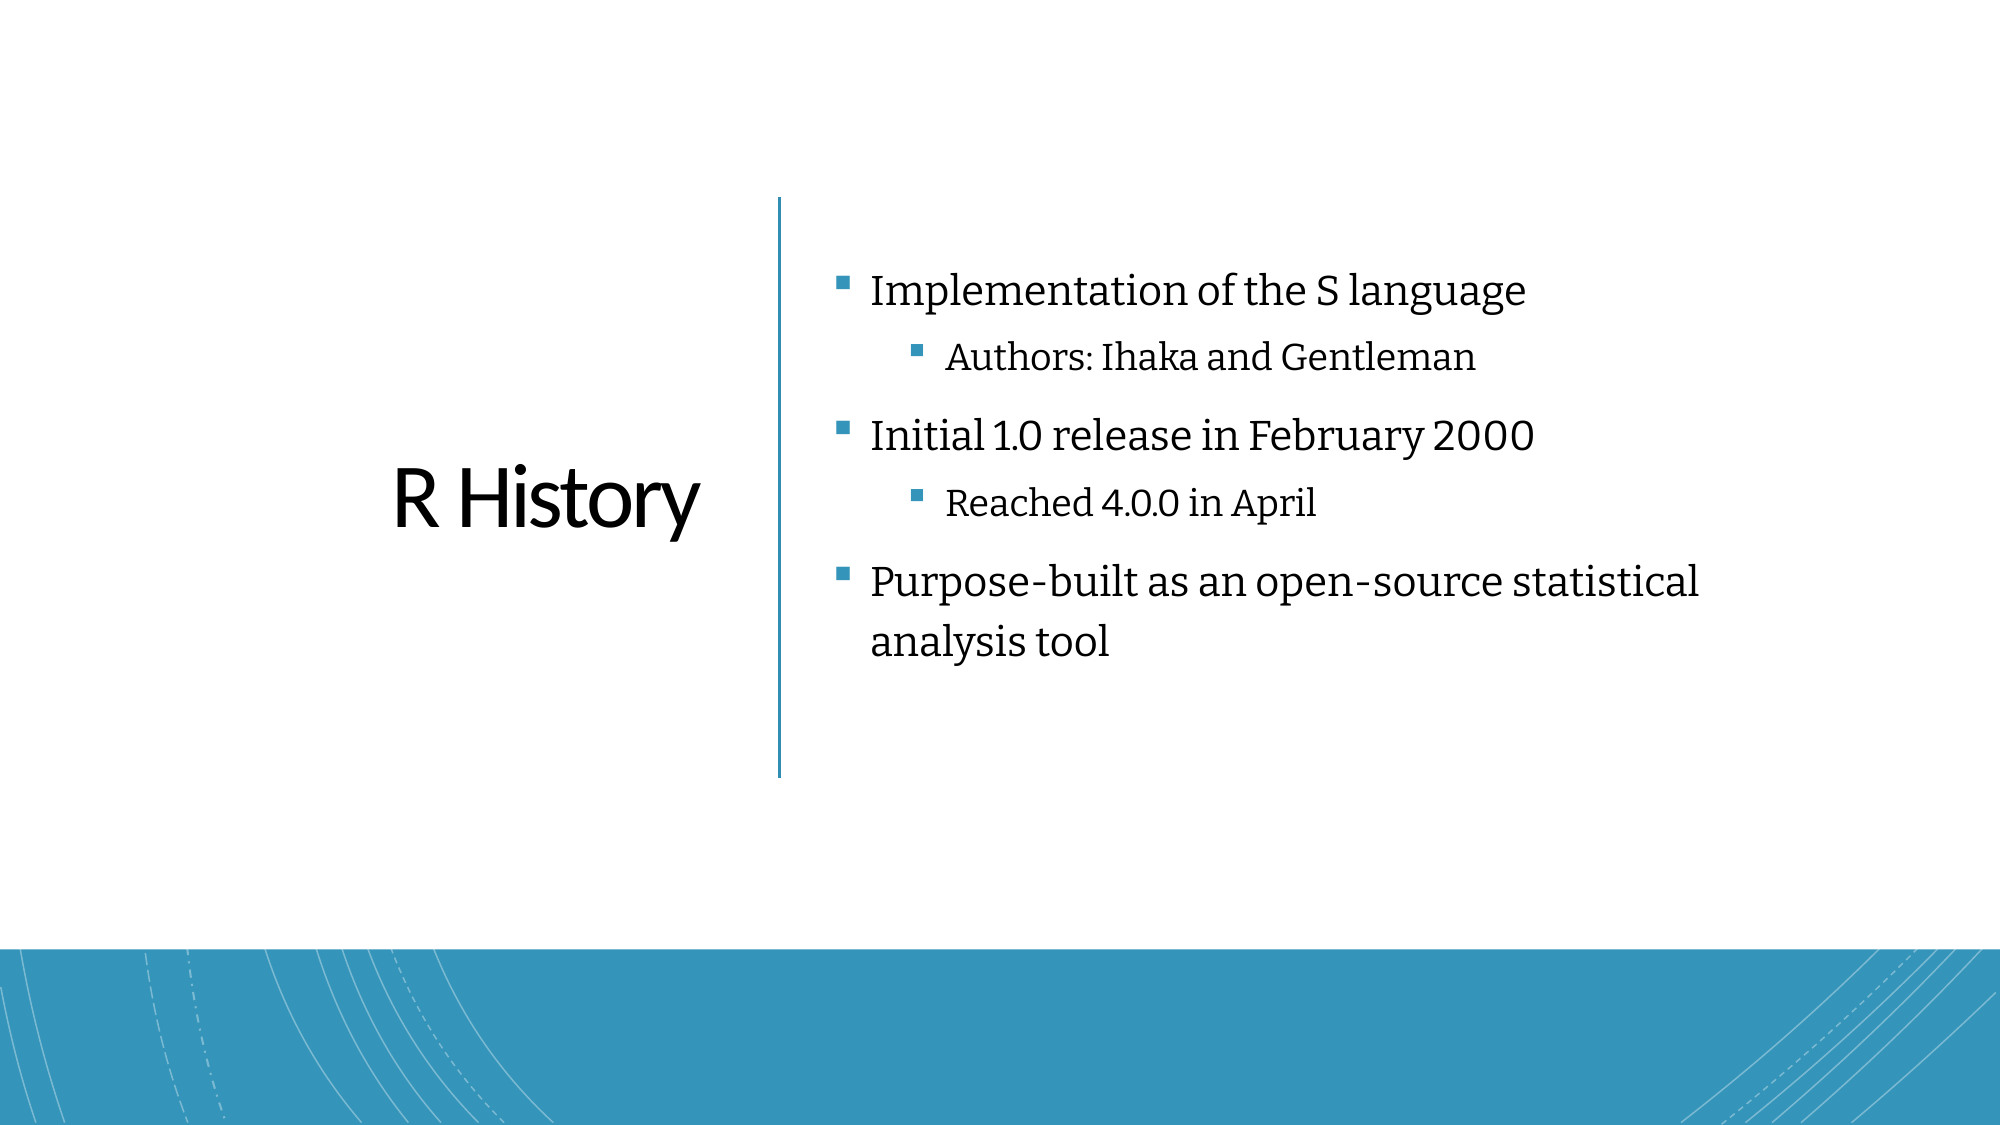

4
# R History
Implementation of the S language
Authors: Ihaka and Gentleman
Initial 1.0 release in February 2000
Reached 4.0.0 in April
Purpose-built as an open-source statistical analysis tool